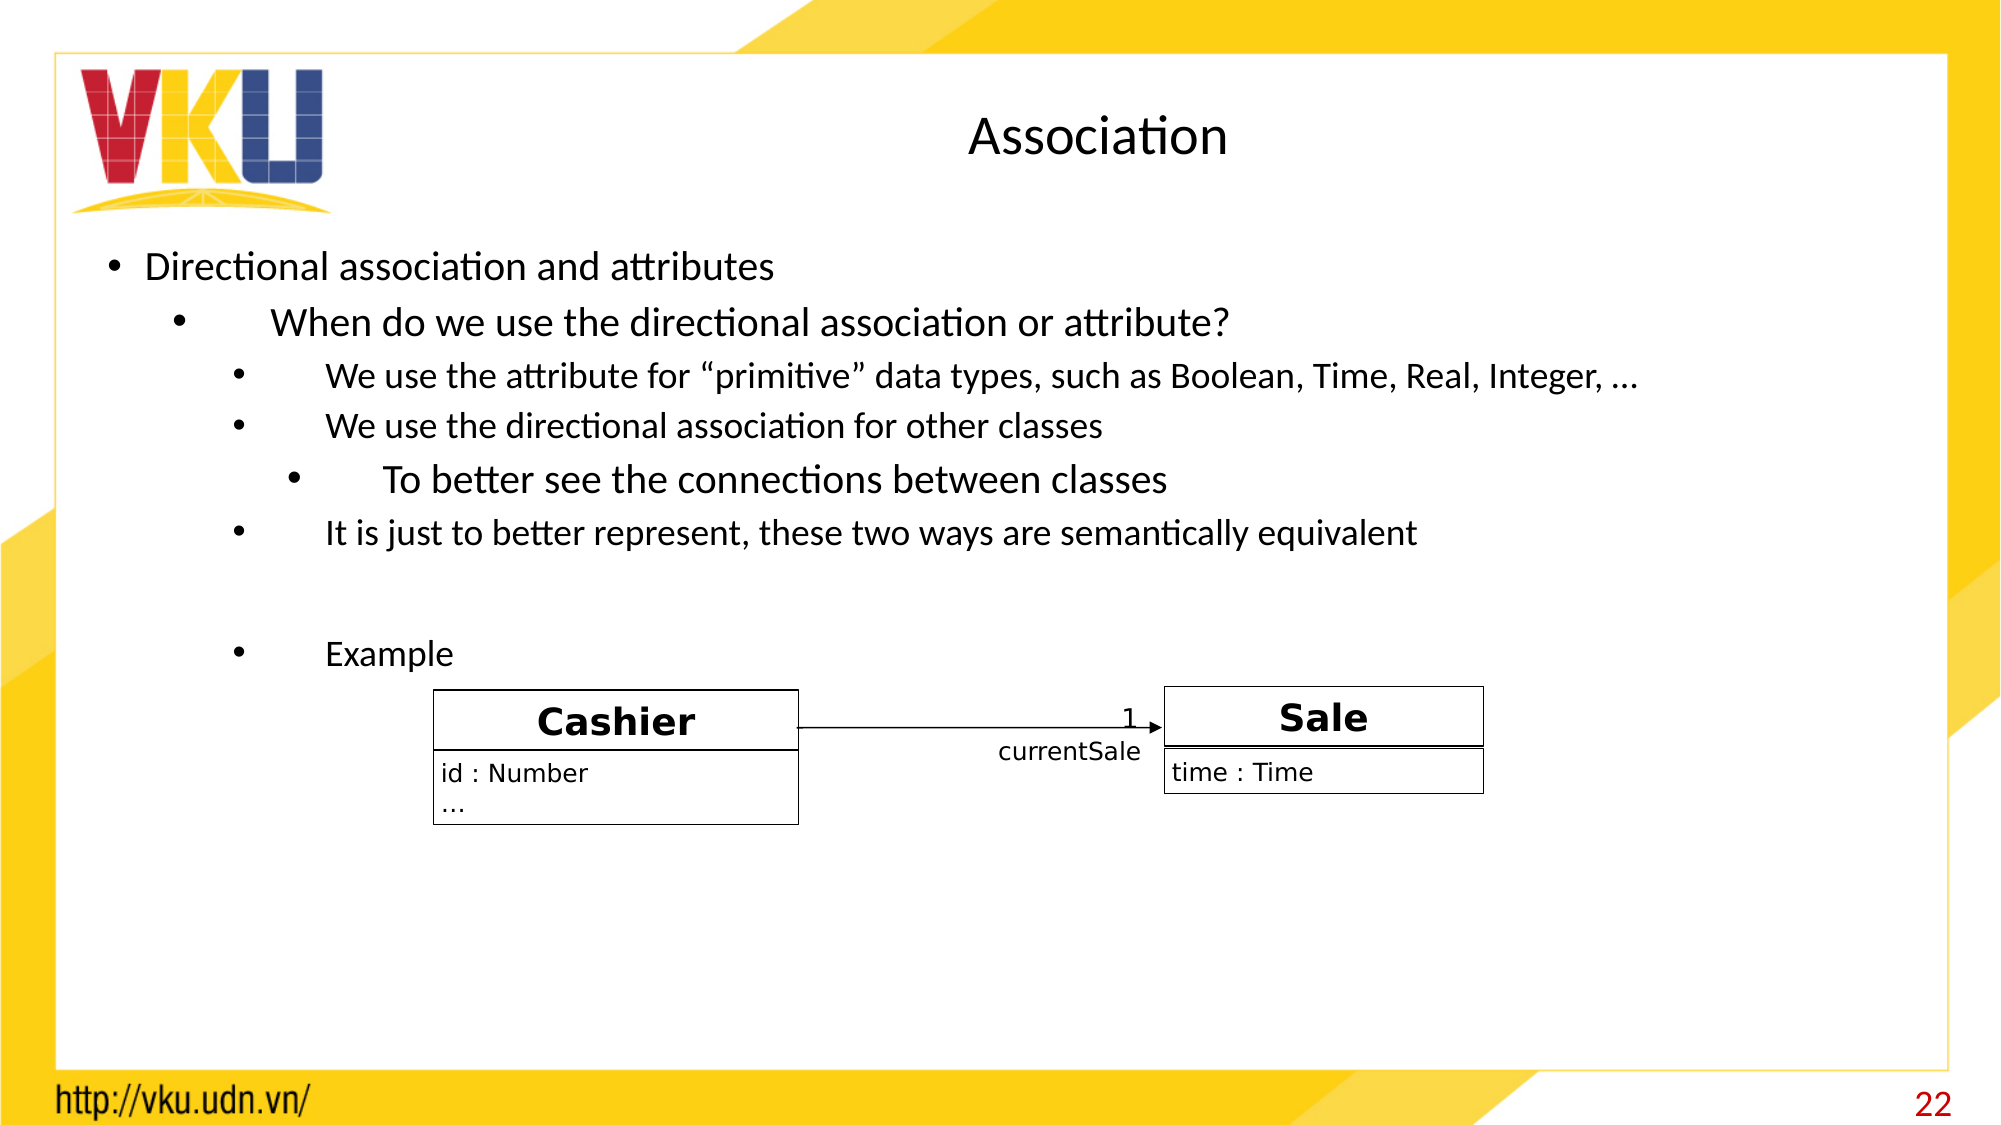

# Association
Directional association and attributes
When do we use the directional association or attribute?
We use the attribute for “primitive” data types, such as Boolean, Time, Real, Integer, …
We use the directional association for other classes
To better see the connections between classes
It is just to better represent, these two ways are semantically equivalent

Example
1
Sale
Cashier

currentSale
time : Time
id : Number
…
22